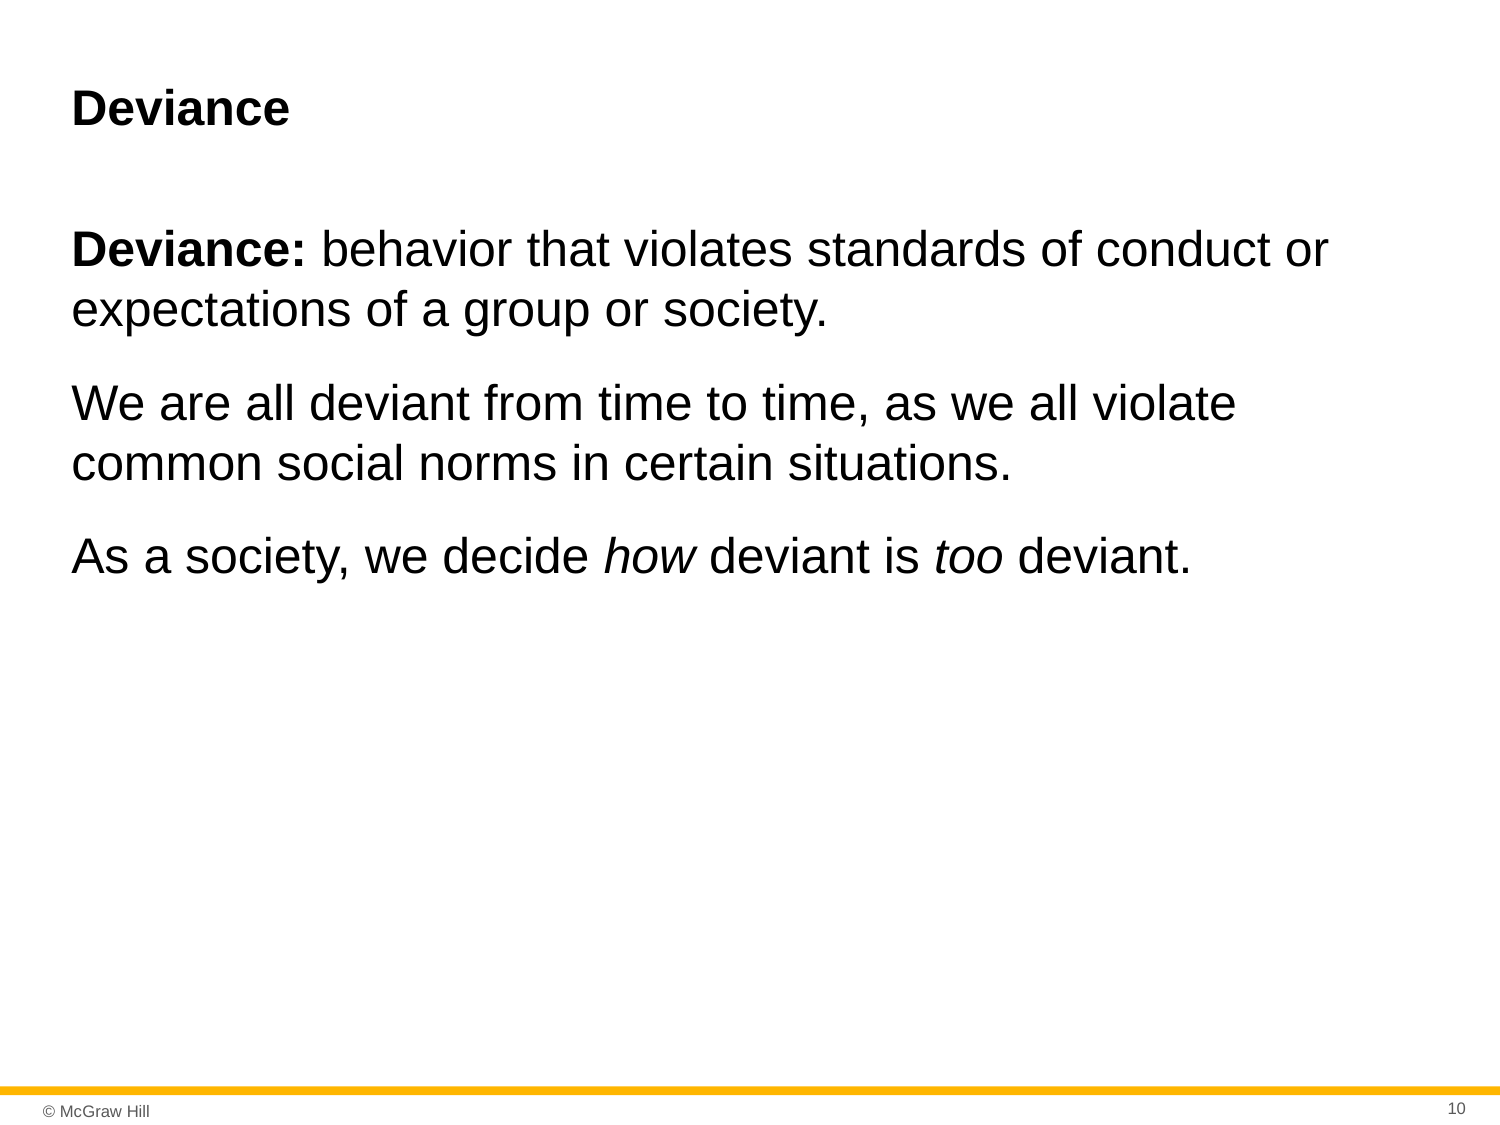

# Deviance
Deviance: behavior that violates standards of conduct or expectations of a group or society.
We are all deviant from time to time, as we all violate common social norms in certain situations.
As a society, we decide how deviant is too deviant.